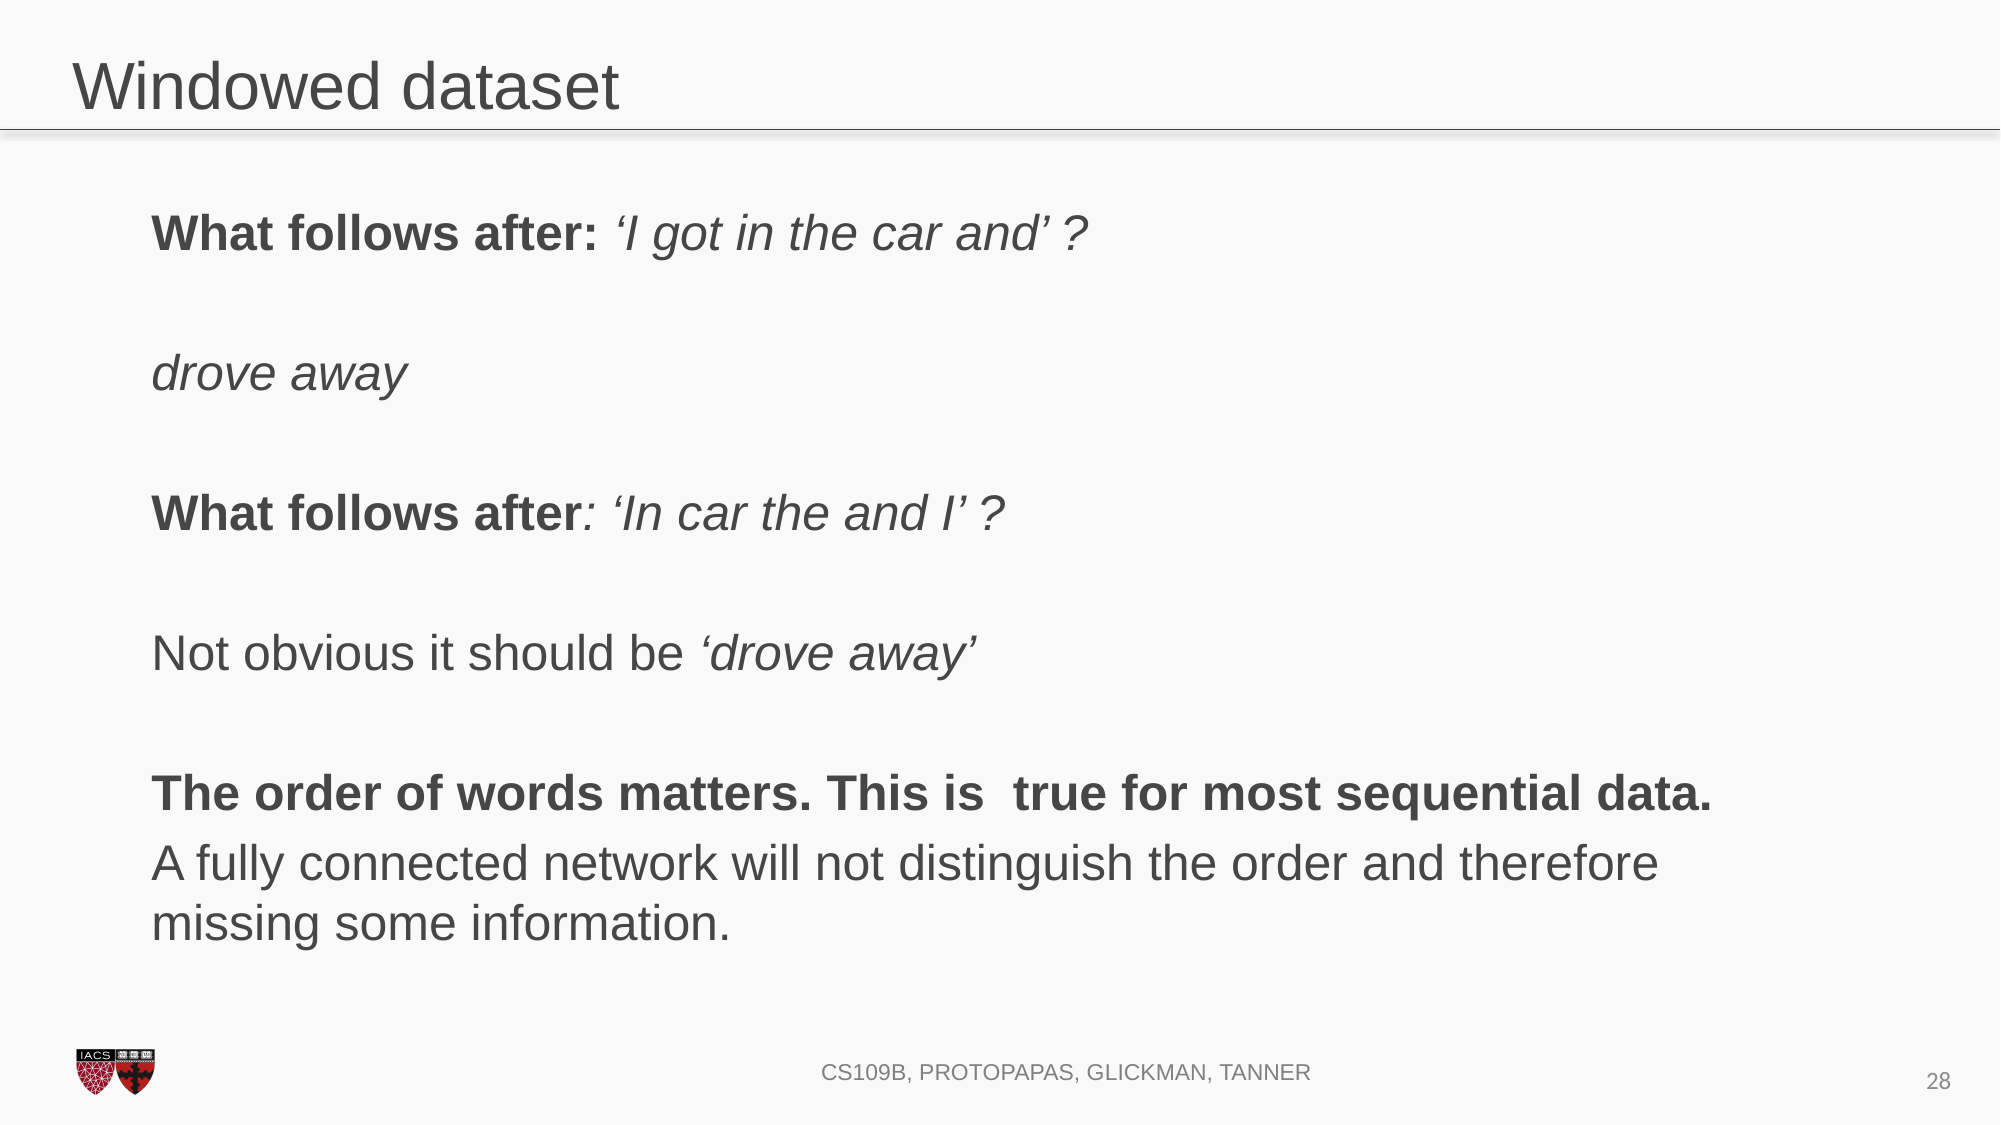

# Windowed dataset
What follows after: ‘I got in the car and’ ?

drove away

What follows after: ‘In car the and I’ ?

Not obvious it should be ‘drove away’

The order of words matters. This is  true for most sequential data.
A fully connected network will not distinguish the order and therefore missing some information.

28